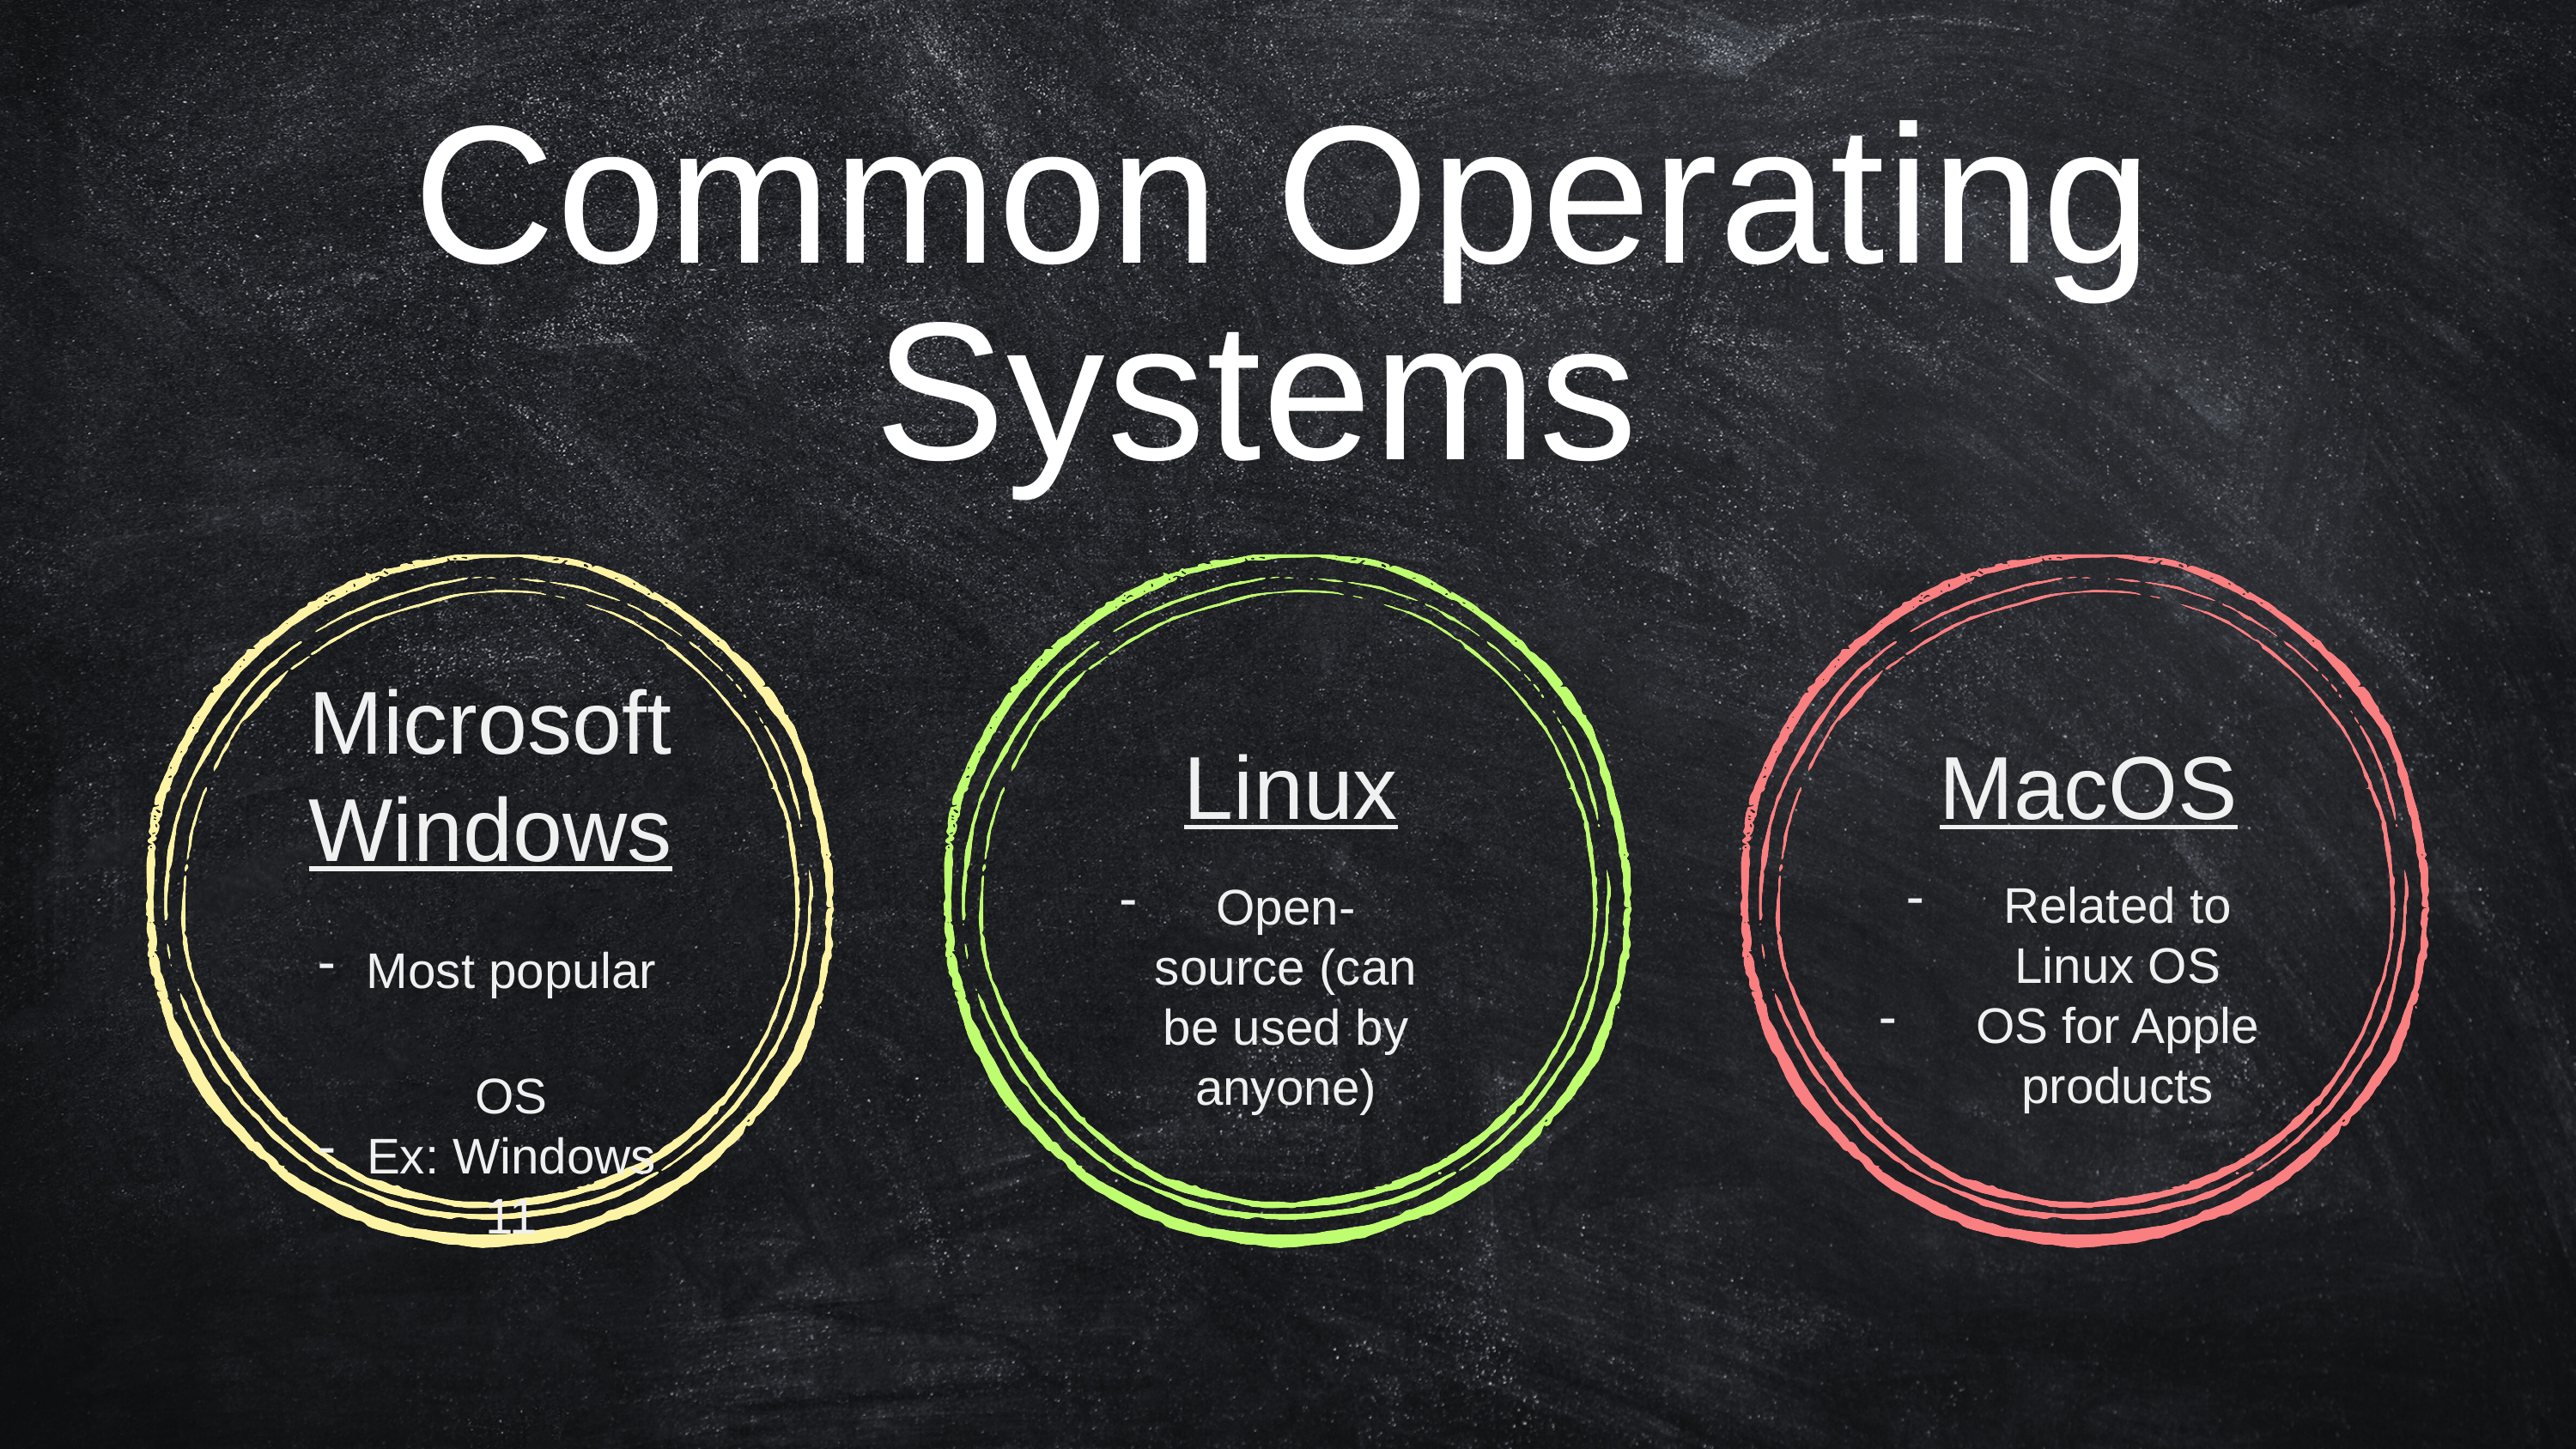

Common Operating Systems

Microsoft Windows
Linux
MacOS
Most popular OS
Ex: Windows 11
Related to Linux OS
OS for Apple products
Open-source (can be used by anyone)